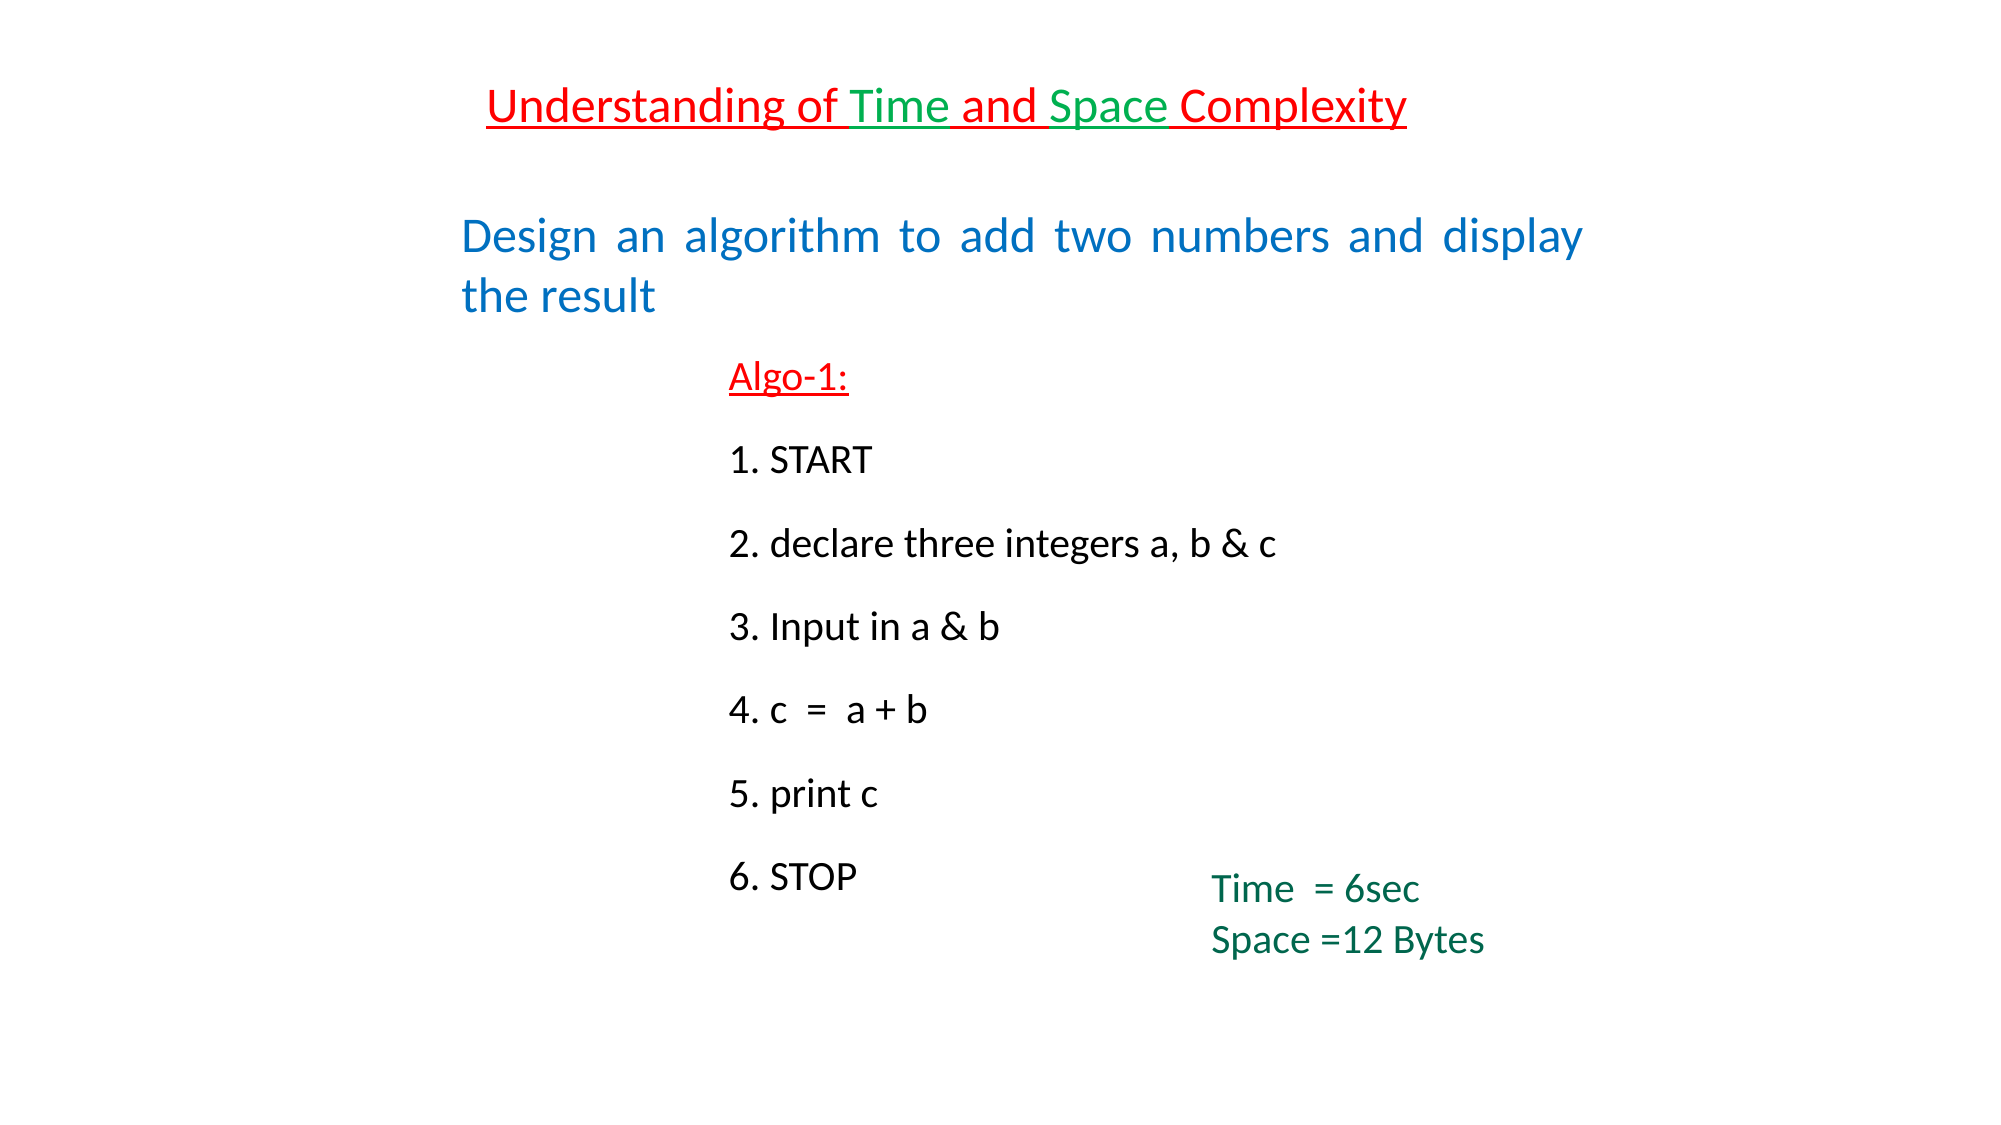

Understanding of Time and Space Complexity
Design an algorithm to add two numbers and display the result
Algo-1:
1. START
2. declare three integers a, b & c
3. Input in a & b
4. c  =  a + b
5. print c
6. STOP
Time  = 6sec
Space =12 Bytes